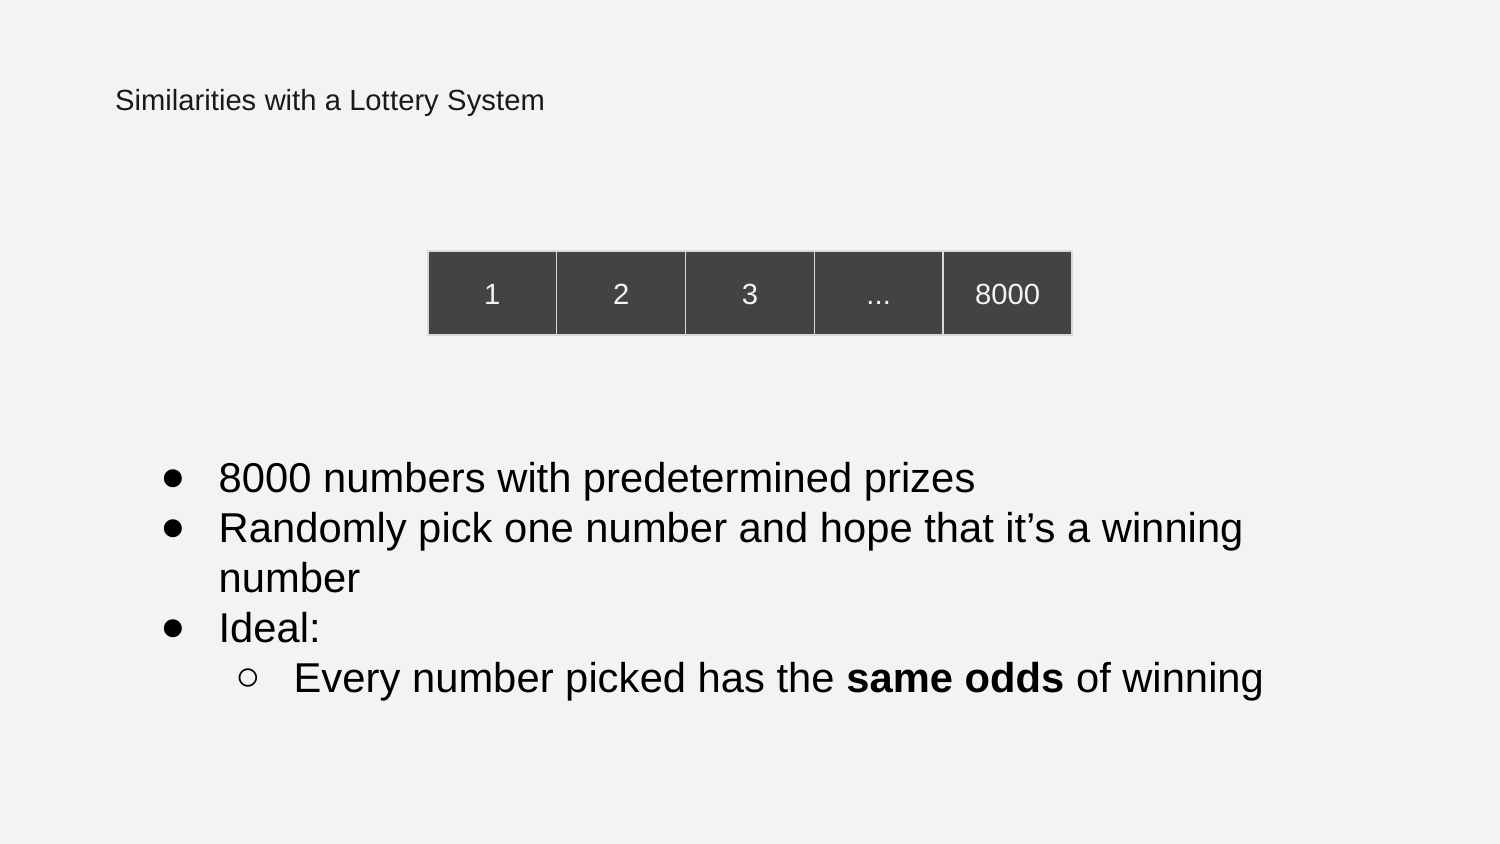

# Similarities with a Lottery System
1
2
3
...
8000
8000 numbers with predetermined prizes
Randomly pick one number and hope that it’s a winning number
Ideal:
Every number picked has the same odds of winning